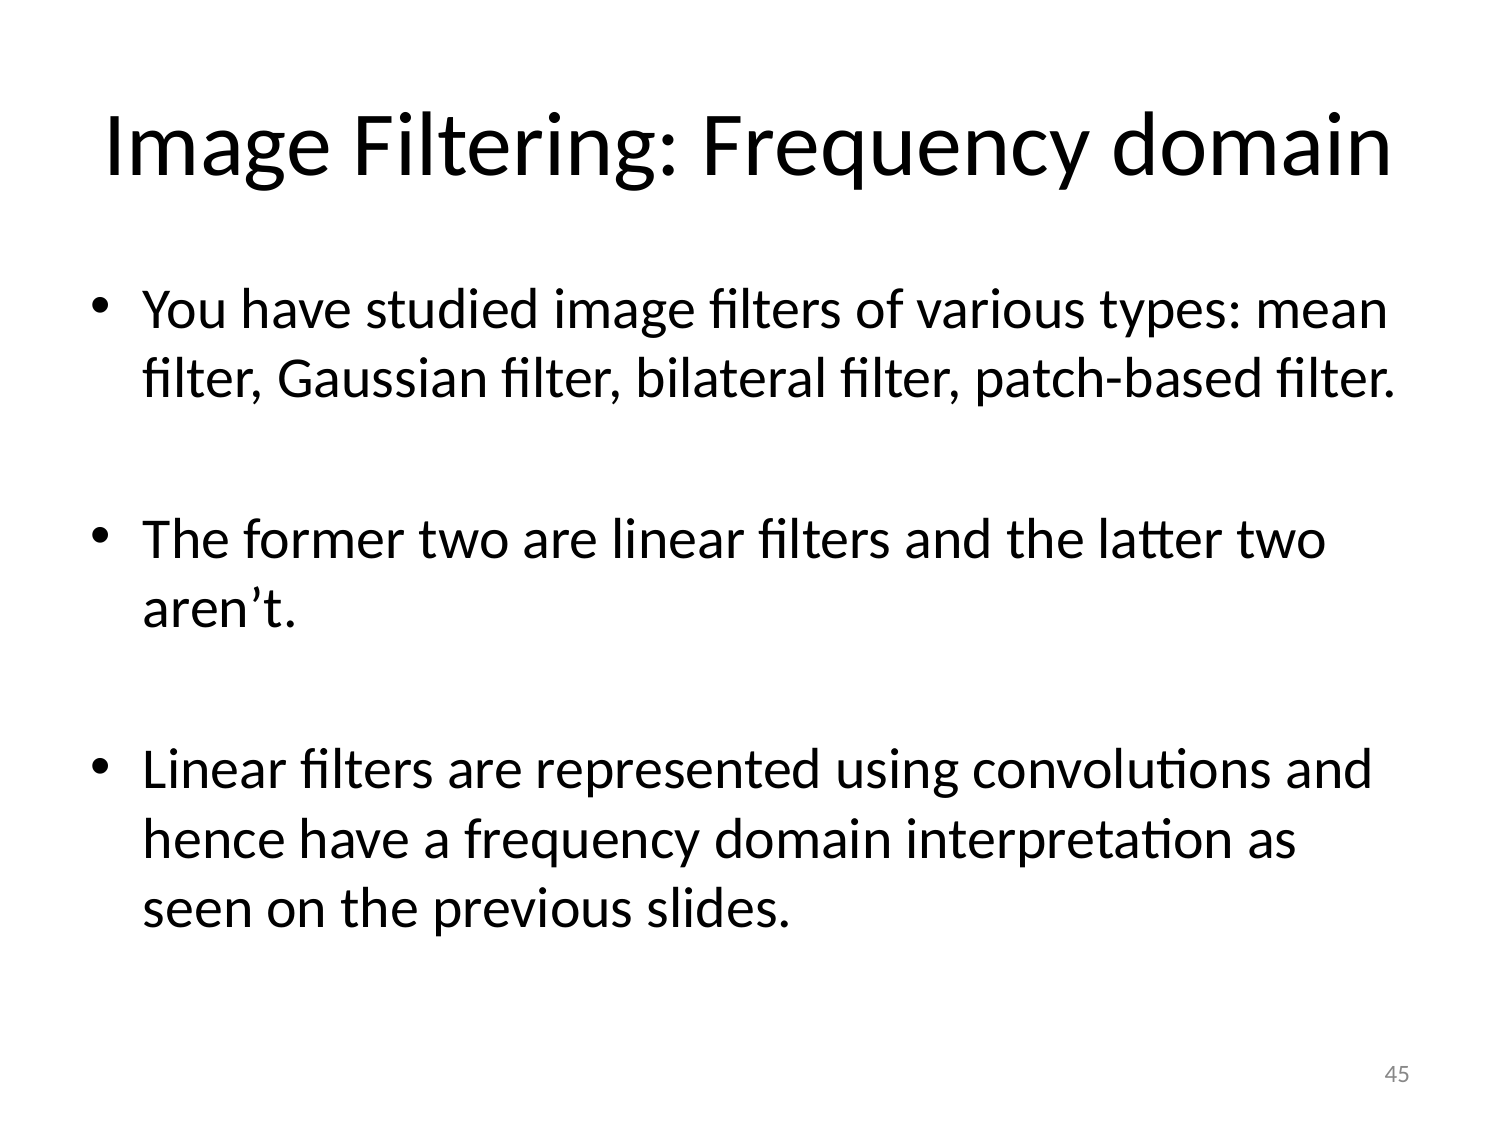

# Image Filtering: Frequency domain
You have studied image filters of various types: mean filter, Gaussian filter, bilateral filter, patch-based filter.

The former two are linear filters and the latter two aren’t.

Linear filters are represented using convolutions and hence have a frequency domain interpretation as seen on the previous slides.

45